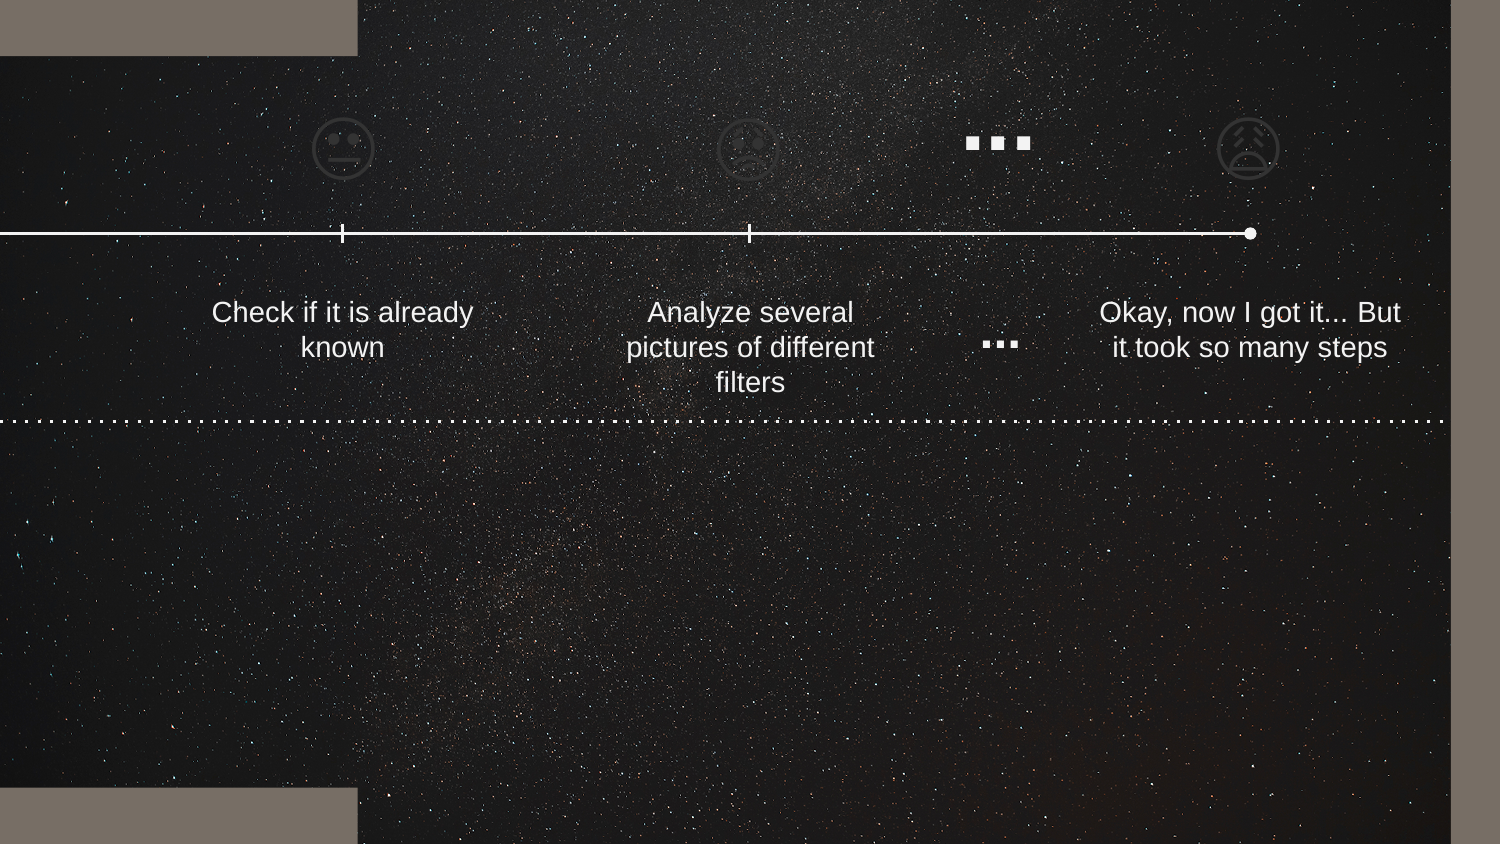

...
😐
😩
😟
Check if it is already known
Okay, now I got it... But it took so many steps
Analyze several pictures of different filters
...